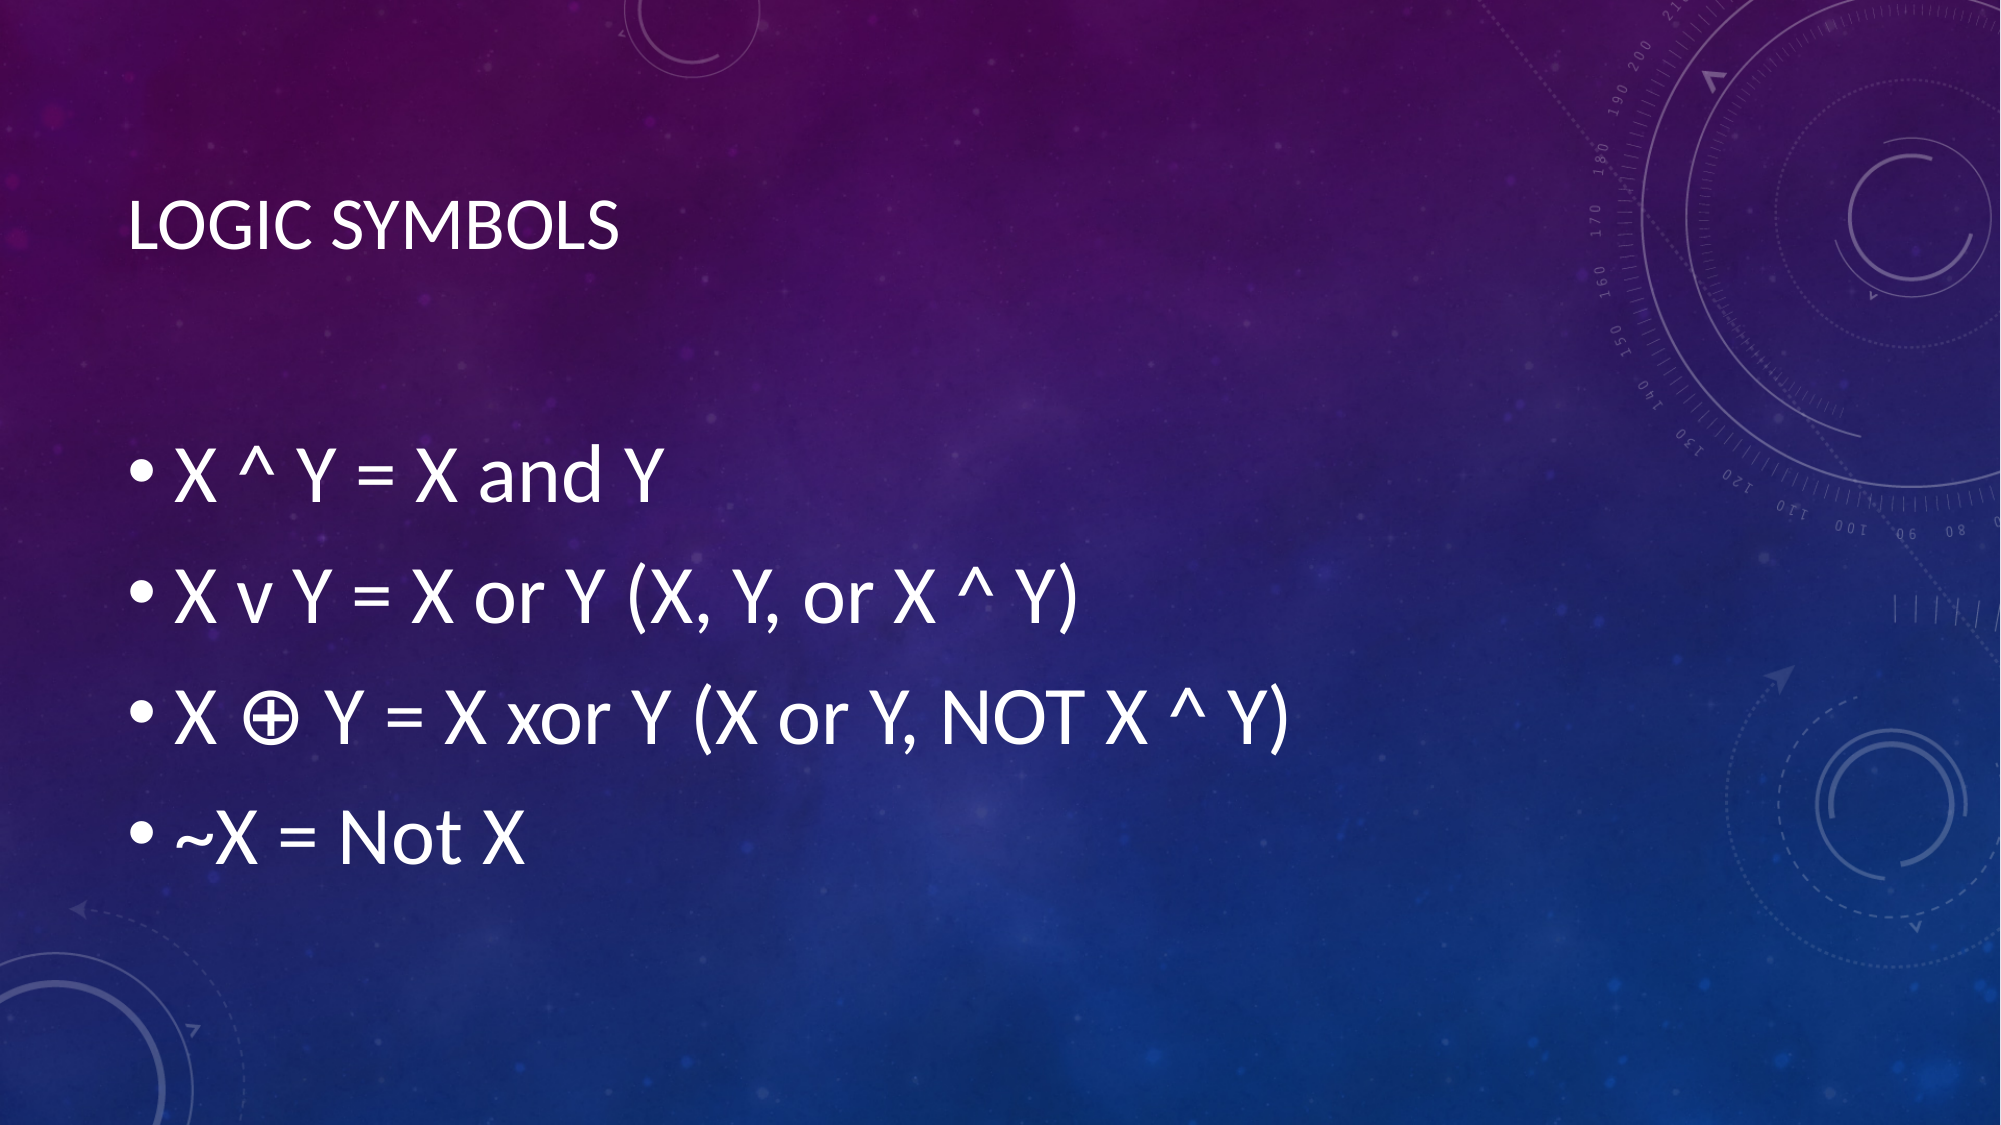

# Logic symbols
X ^ Y = X and Y
X v Y = X or Y (X, Y, or X ^ Y)
X ⊕ Y = X xor Y (X or Y, NOT X ^ Y)
~X = Not X